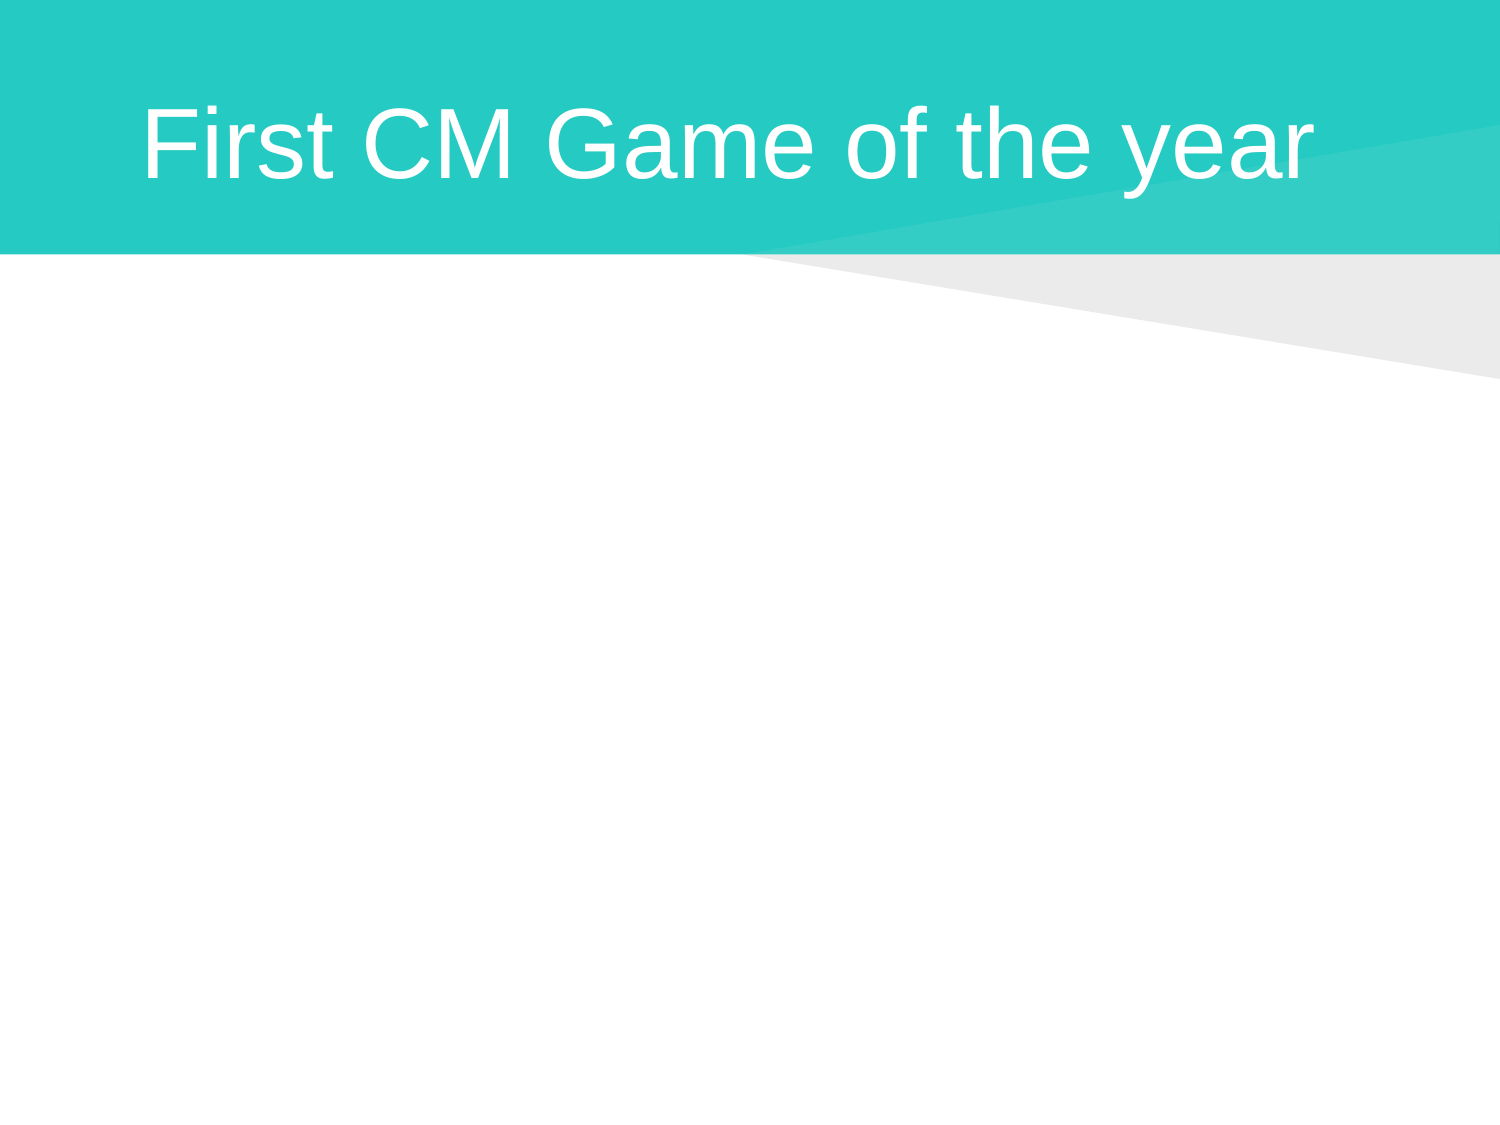

# First CM Game of the year